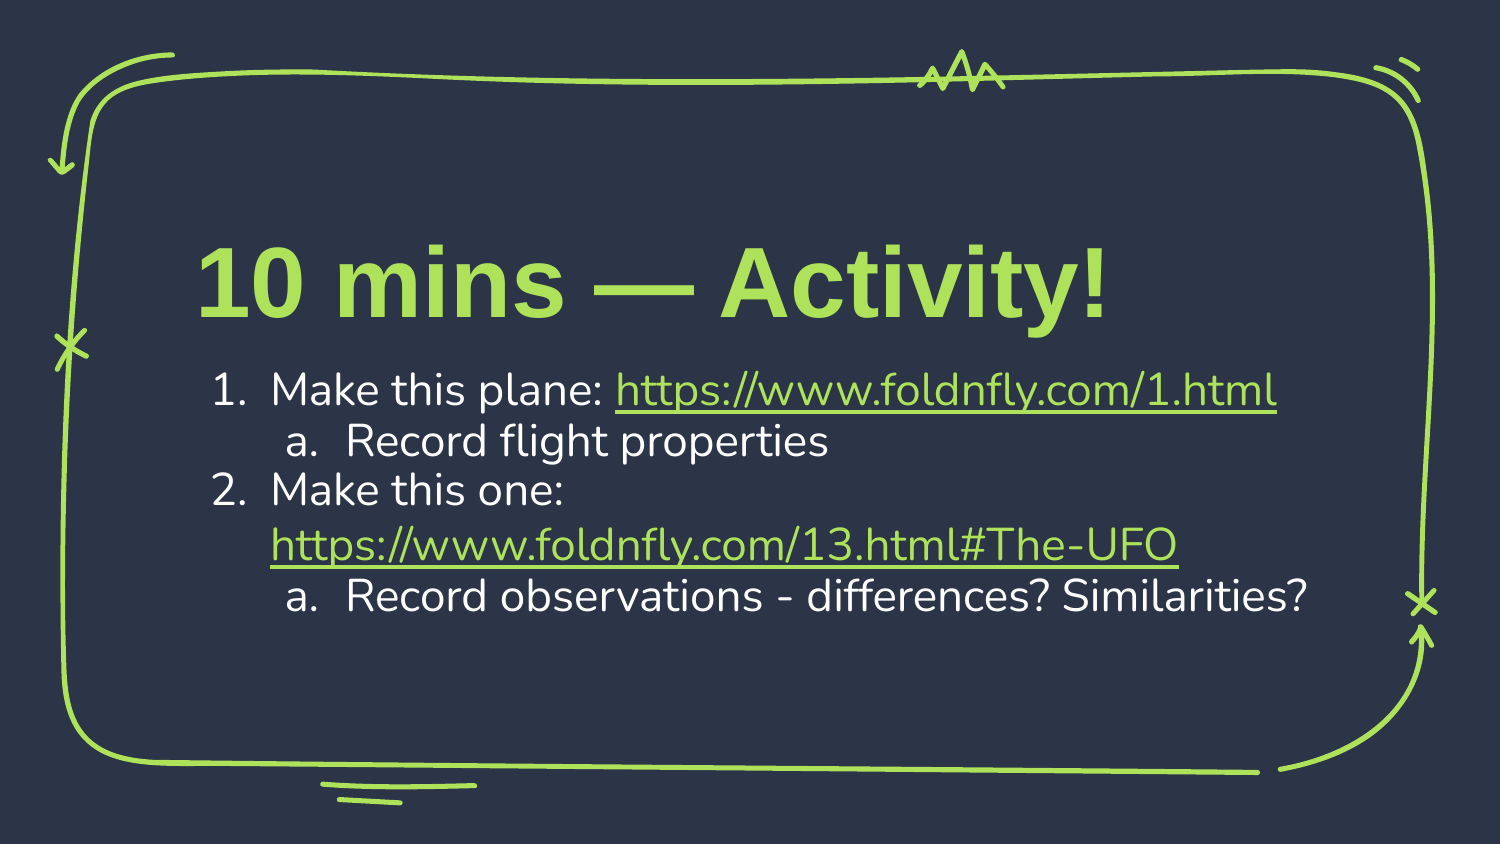

10 mins — Activity!
Make this plane: https://www.foldnfly.com/1.html
Record flight properties
Make this one: https://www.foldnfly.com/13.html#The-UFO
Record observations - differences? Similarities?